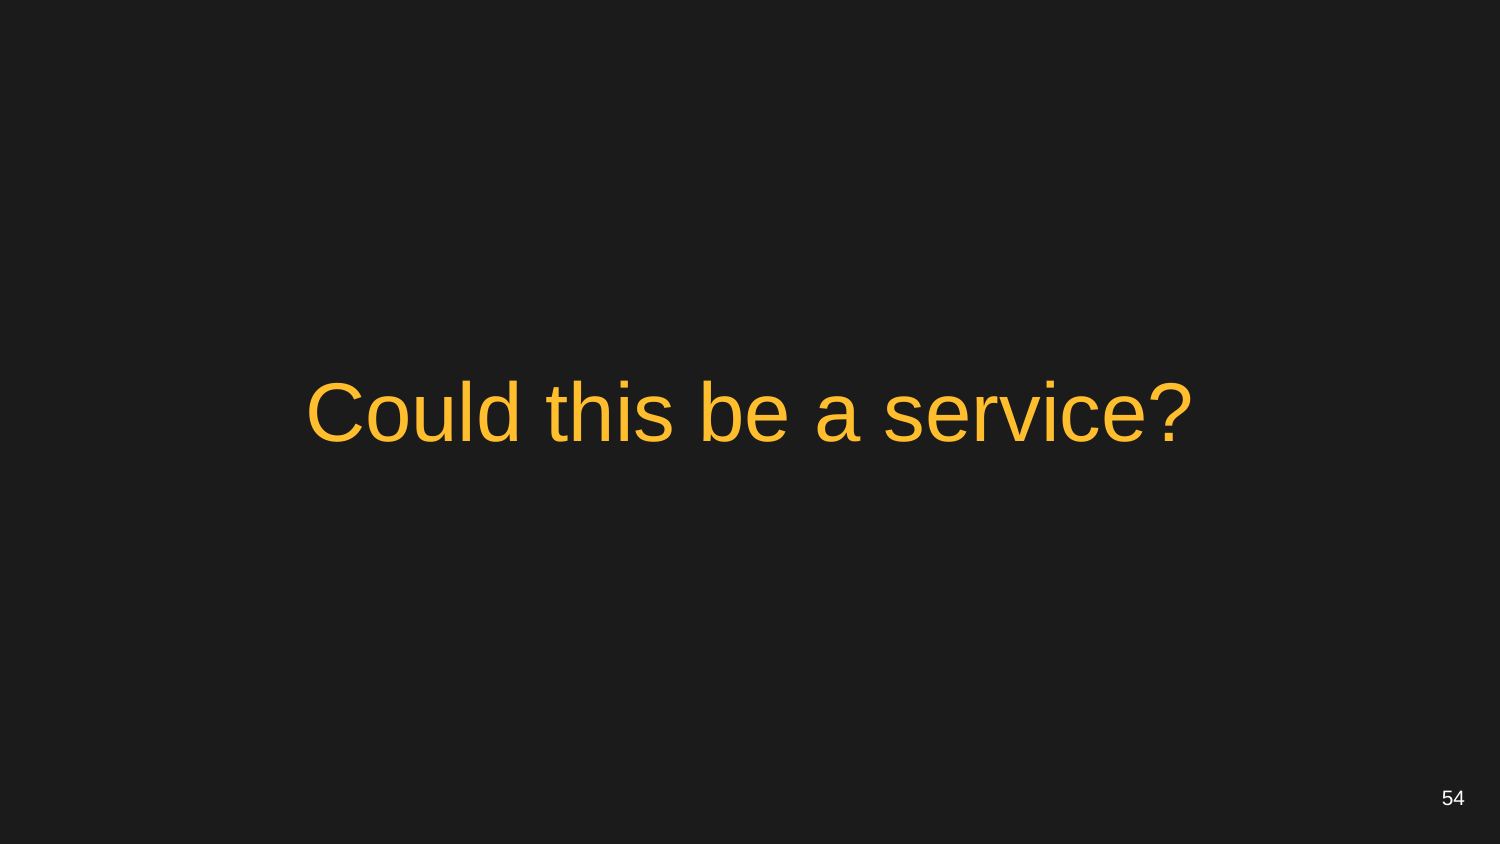

# Could this be a service?
54